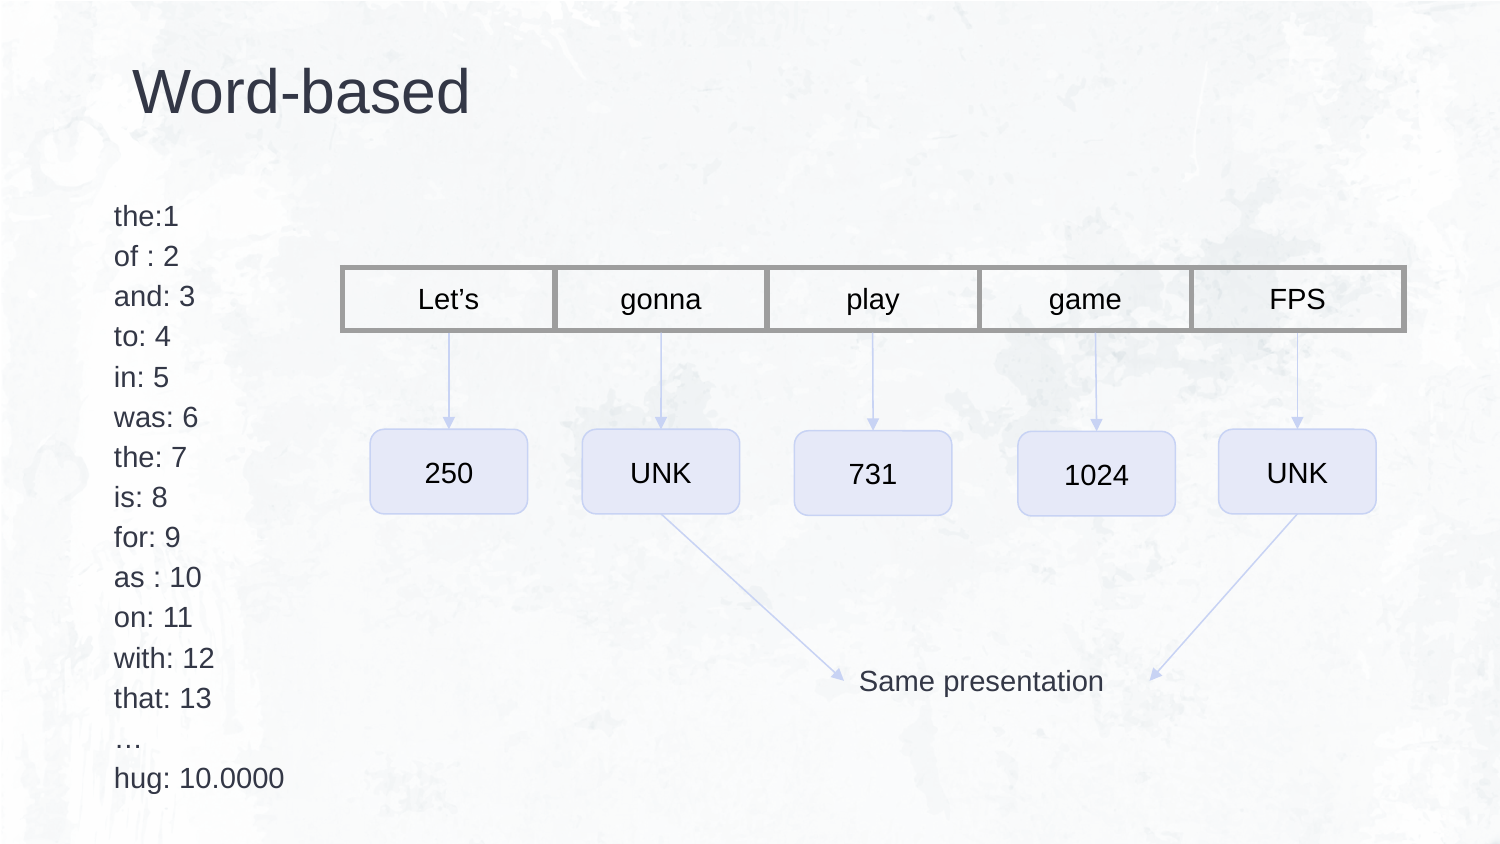

# Word-based
the:1
of : 2
and: 3
to: 4
in: 5
was: 6
the: 7
is: 8
for: 9
as : 10
on: 11
with: 12
that: 13
…
hug: 10.0000
| Let’s | gonna | play | game | FPS |
| --- | --- | --- | --- | --- |
250
UNK
UNK
731
1024
Same presentation